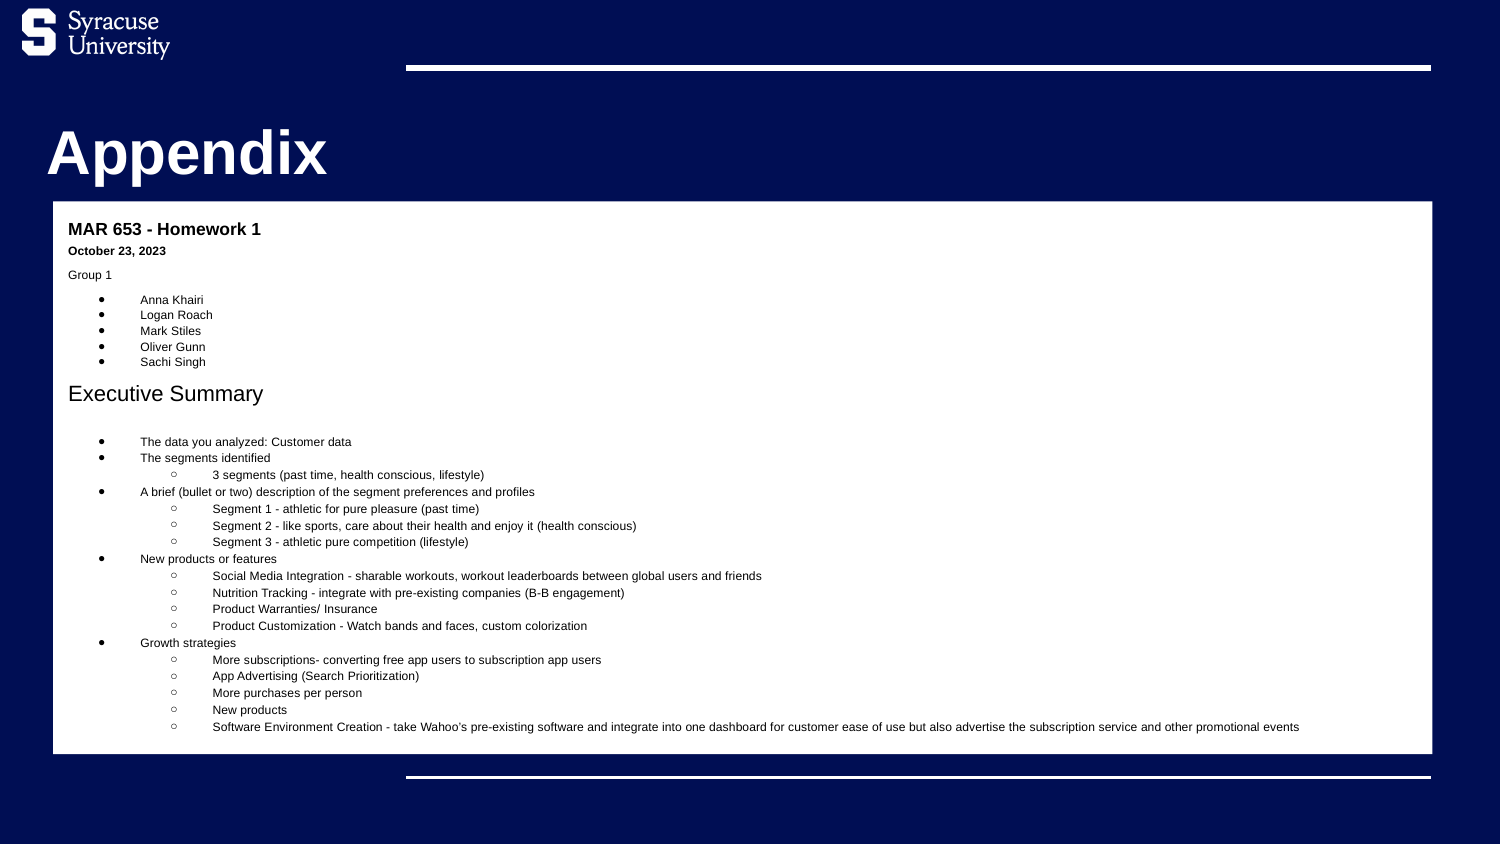

# Appendix
MAR 653 - Homework 1
October 23, 2023
Group 1
Anna Khairi
Logan Roach
Mark Stiles
Oliver Gunn
Sachi Singh
Executive Summary

The data you analyzed: Customer data
The segments identified
3 segments (past time, health conscious, lifestyle)
A brief (bullet or two) description of the segment preferences and profiles
Segment 1 - athletic for pure pleasure (past time)
Segment 2 - like sports, care about their health and enjoy it (health conscious)
Segment 3 - athletic pure competition (lifestyle)
New products or features
Social Media Integration - sharable workouts, workout leaderboards between global users and friends
Nutrition Tracking - integrate with pre-existing companies (B-B engagement)
Product Warranties/ Insurance
Product Customization - Watch bands and faces, custom colorization
Growth strategies
More subscriptions- converting free app users to subscription app users
App Advertising (Search Prioritization)
More purchases per person
New products
Software Environment Creation - take Wahoo’s pre-existing software and integrate into one dashboard for customer ease of use but also advertise the subscription service and other promotional events